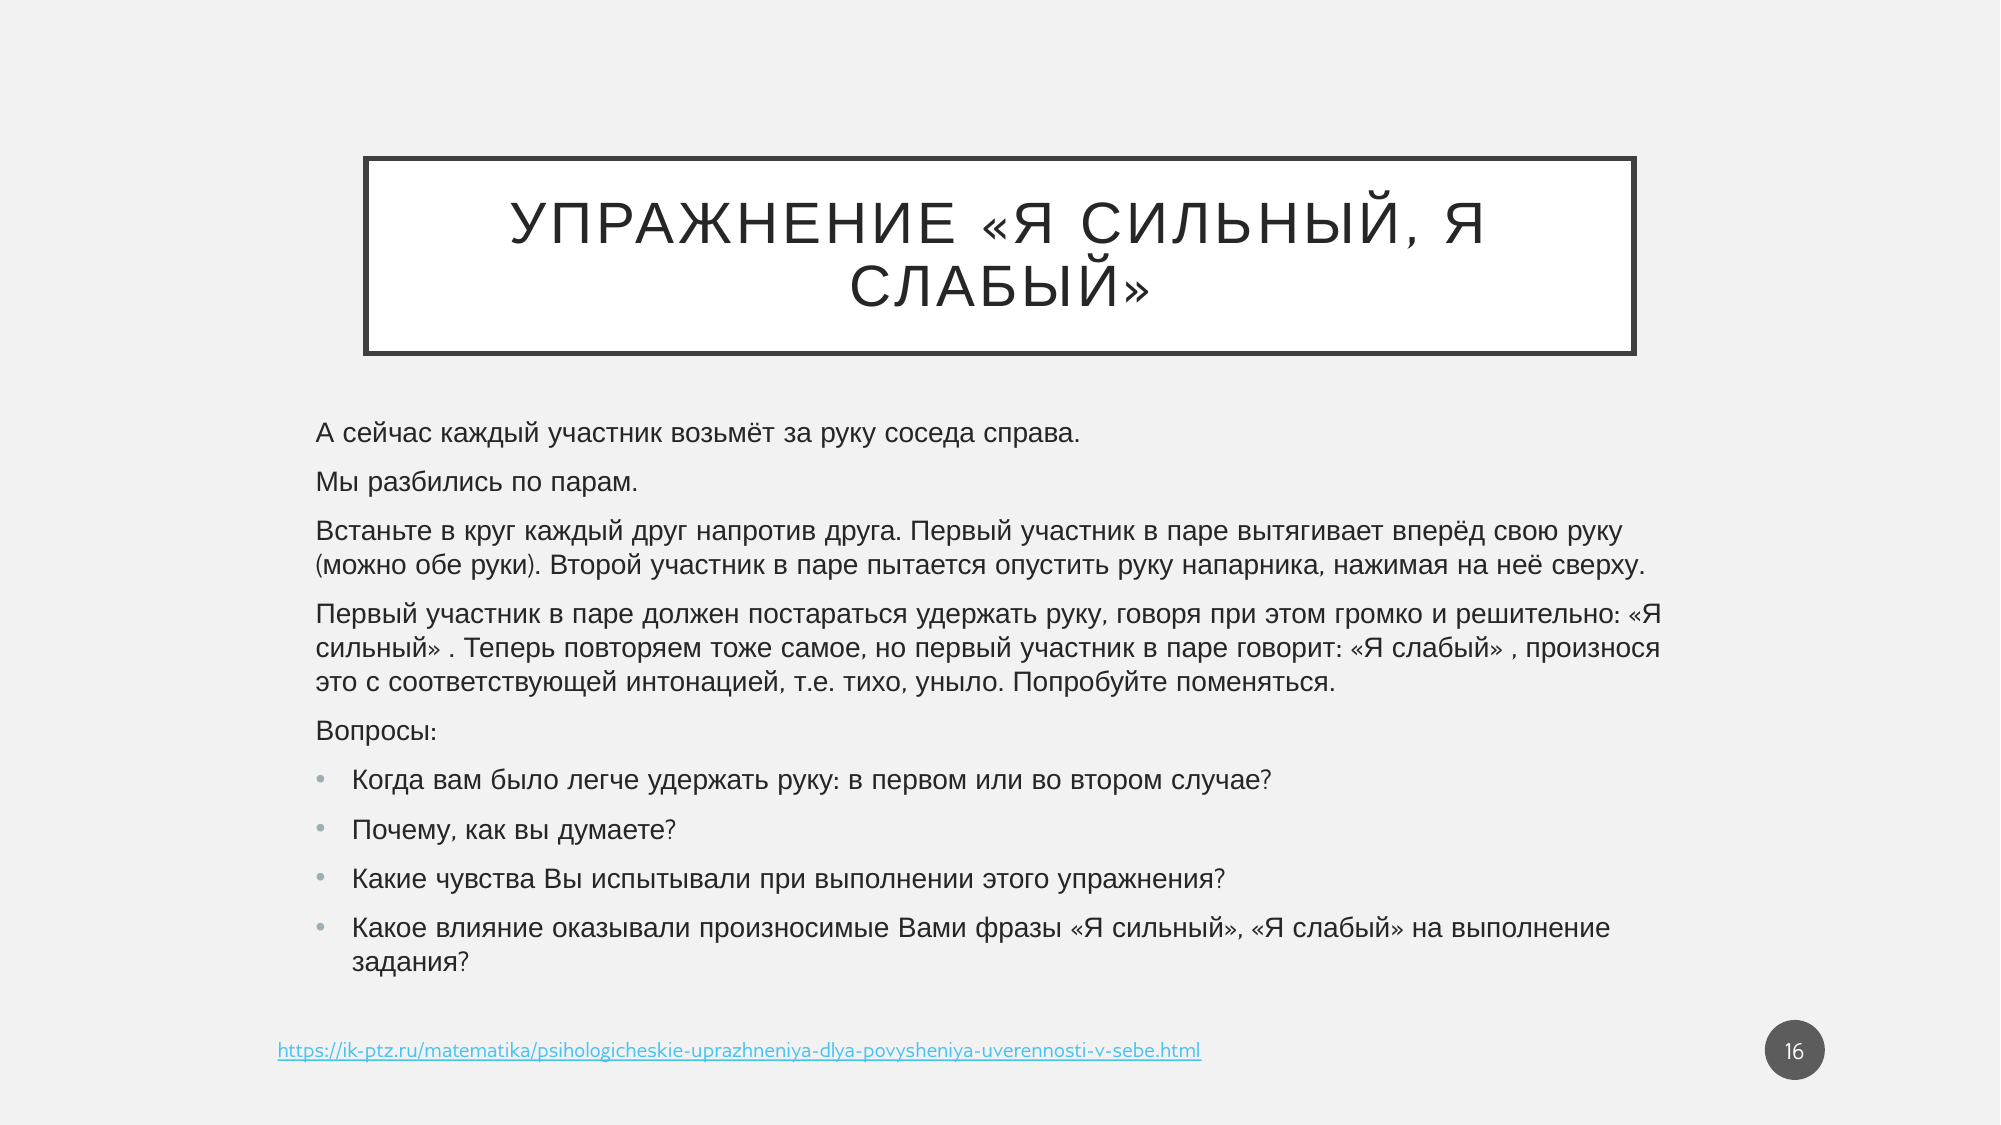

# Упражнение «я сильный, я слабый»
А сейчас каждый участник возьмёт за руку соседа справа.
Мы разбились по парам.
Встаньте в круг каждый друг напротив друга. Первый участник в паре вытягивает вперёд свою руку (можно обе руки). Второй участник в паре пытается опустить руку напарника, нажимая на неё сверху.
Первый участник в паре должен постараться удержать руку, говоря при этом громко и решительно: «Я сильный» . Теперь повторяем тоже самое, но первый участник в паре говорит: «Я слабый» , произнося это с соответствующей интонацией, т.е. тихо, уныло. Попробуйте поменяться.
Вопросы:
Когда вам было легче удержать руку: в первом или во втором случае?
Почему, как вы думаете?
Какие чувства Вы испытывали при выполнении этого упражнения?
Какое влияние оказывали произносимые Вами фразы «Я сильный», «Я слабый» на выполнение задания?
16
https://ik-ptz.ru/matematika/psihologicheskie-uprazhneniya-dlya-povysheniya-uverennosti-v-sebe.html